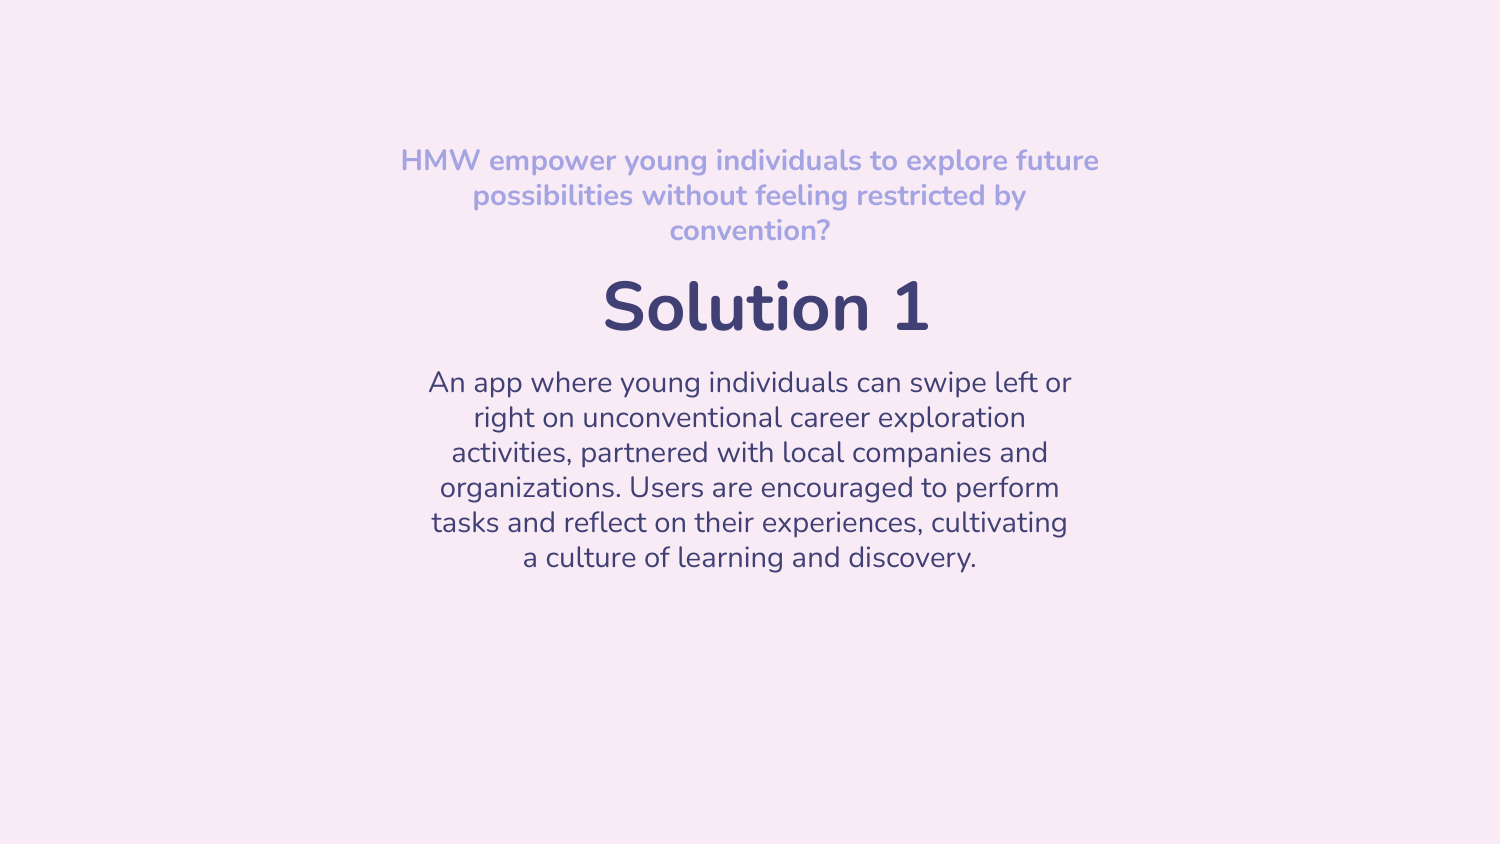

# Solution 2
HMW empower young individuals to explore future possibilities without feeling restricted by convention?

Solution 1
An app where young individuals can swipe left or right on unconventional career exploration activities, partnered with local companies and organizations. Users are encouraged to perform tasks and reflect on their experiences, cultivating a culture of learning and discovery.